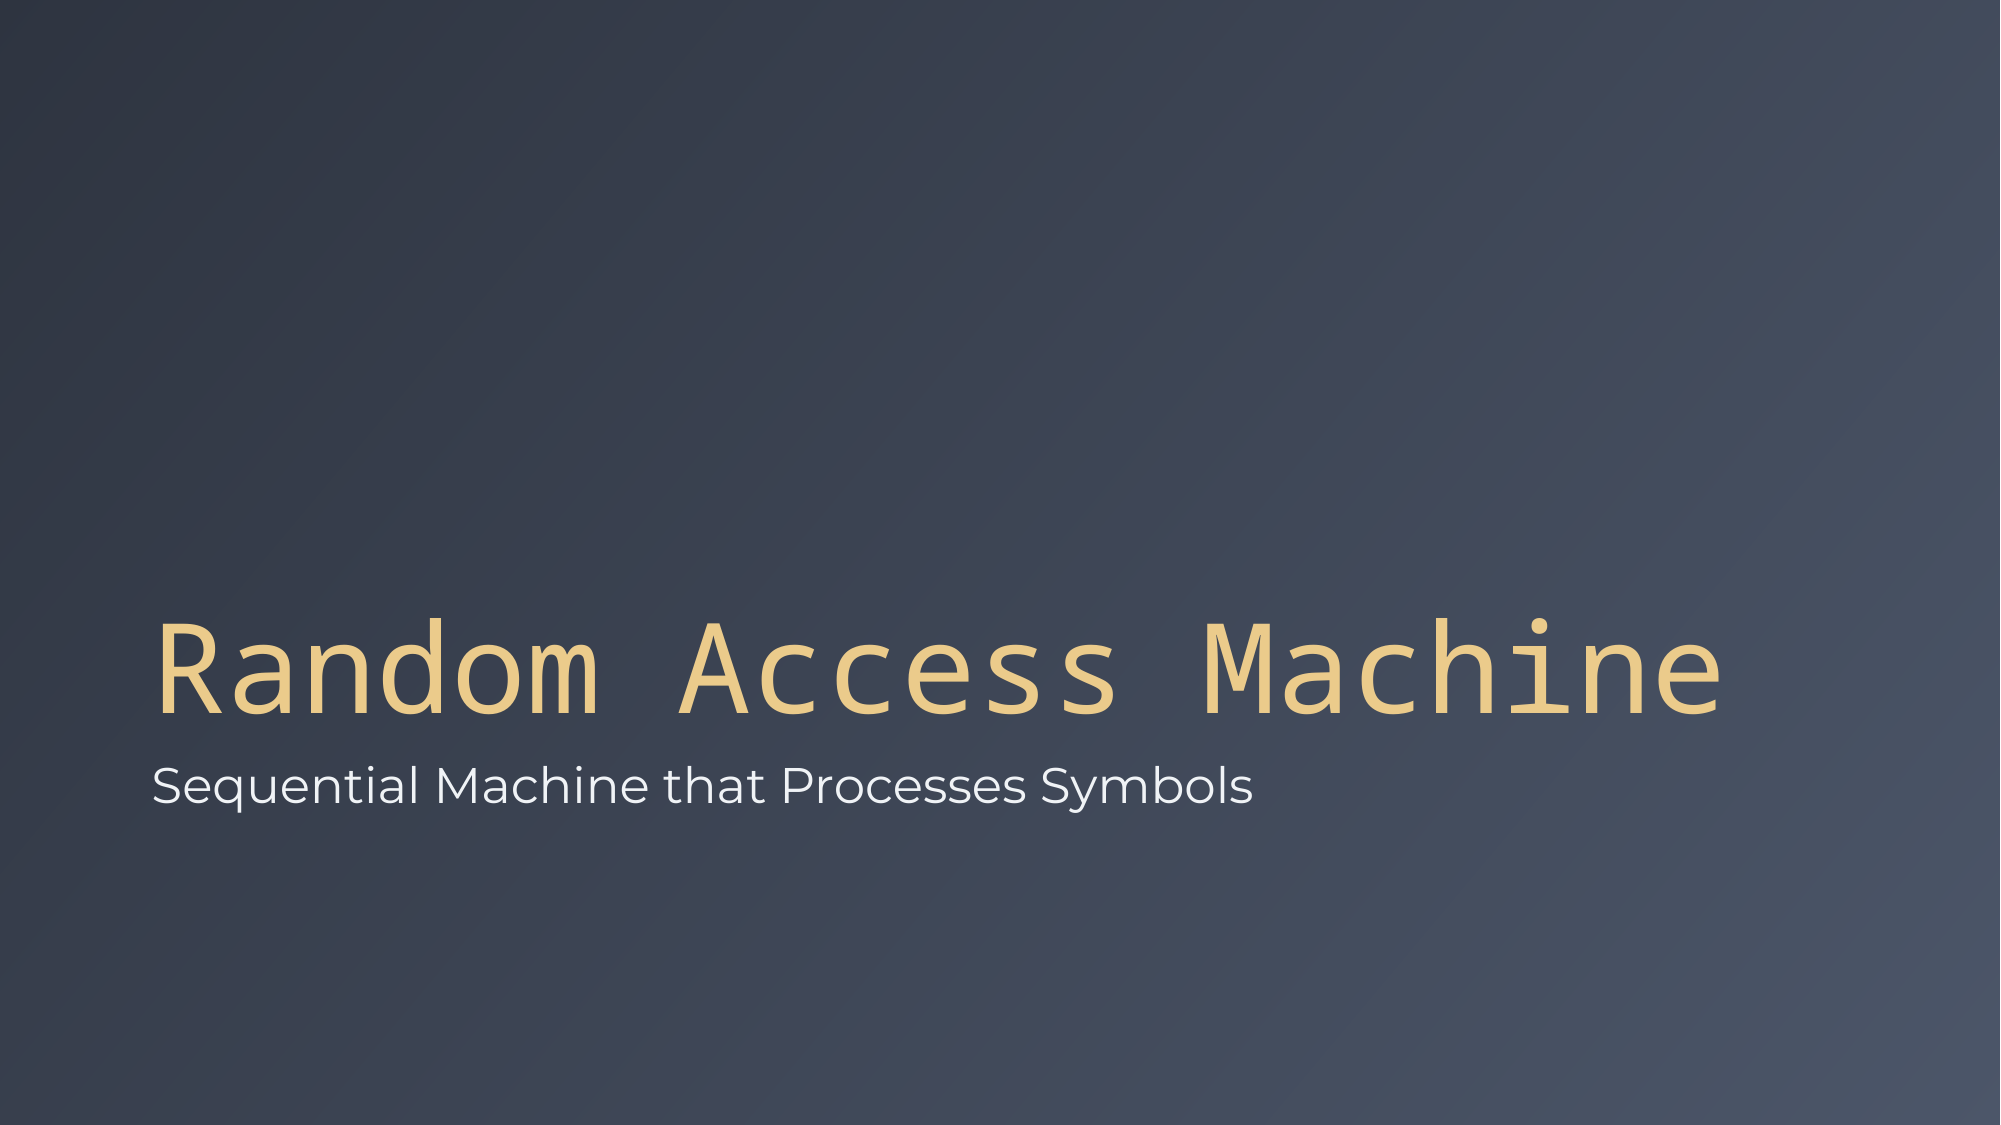

# Random Access Machine
Sequential Machine that Processes Symbols